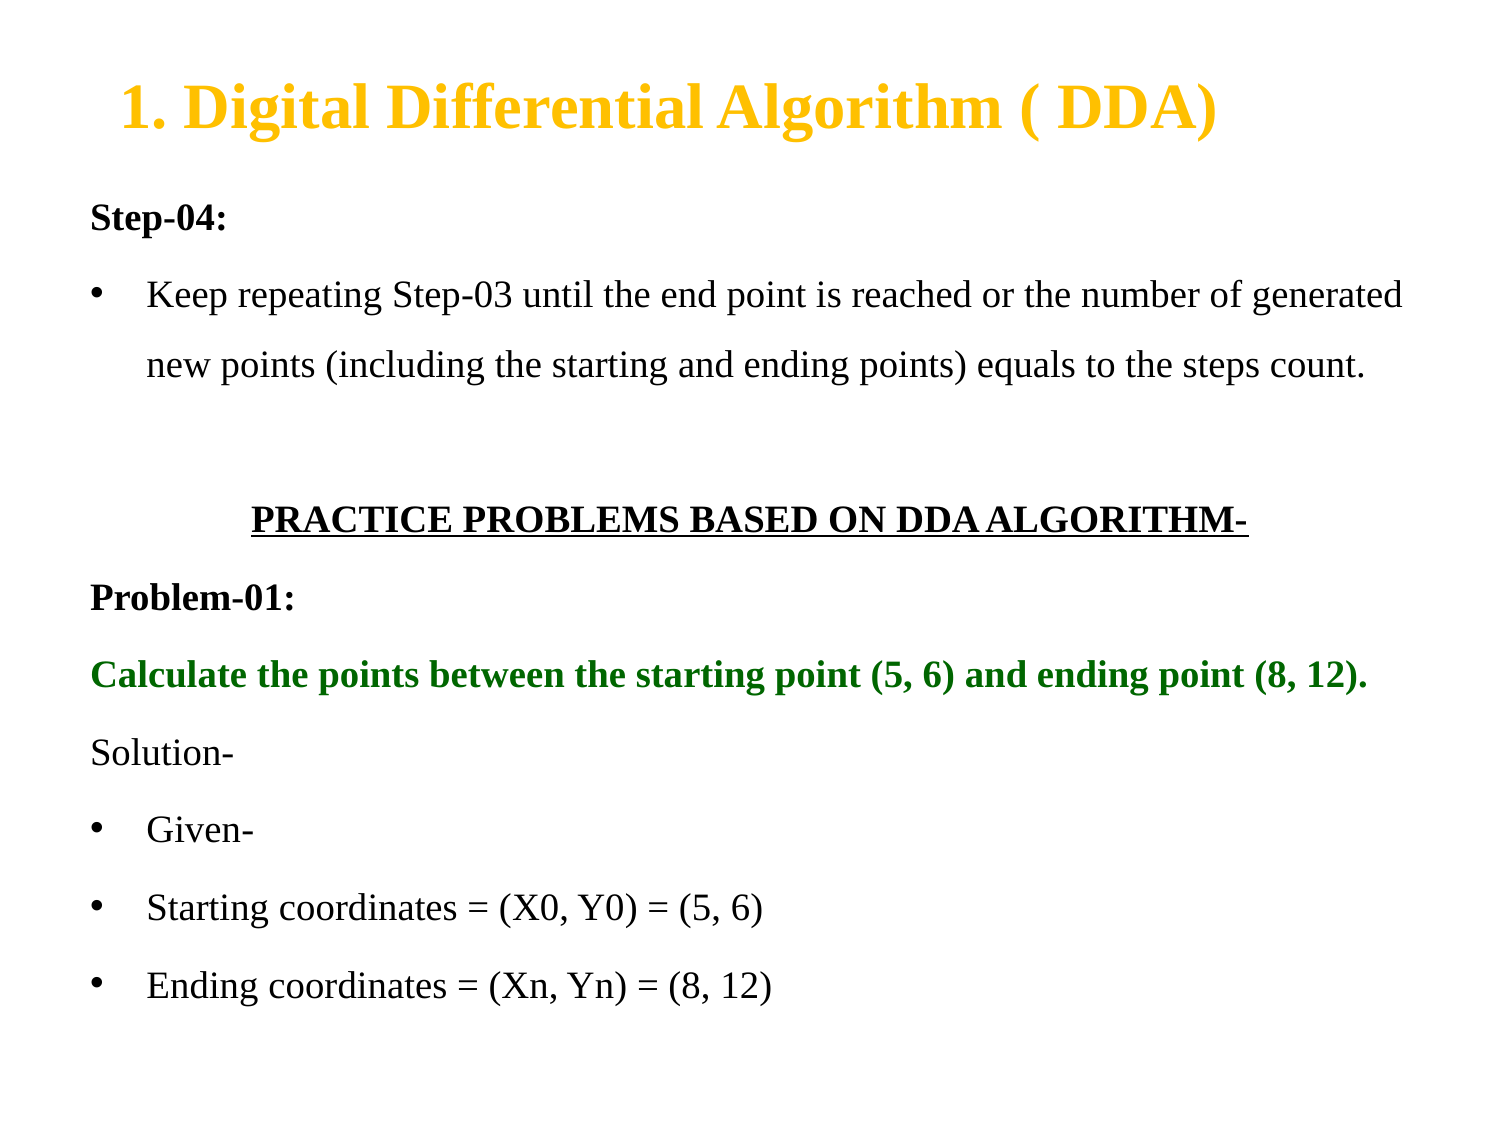

1. Digital Differential Algorithm ( DDA)
Step-04:
Keep repeating Step-03 until the end point is reached or the number of generated new points (including the starting and ending points) equals to the steps count.

PRACTICE PROBLEMS BASED ON DDA ALGORITHM-
Problem-01:
Calculate the points between the starting point (5, 6) and ending point (8, 12).
Solution-
Given-
Starting coordinates = (X0, Y0) = (5, 6)
Ending coordinates = (Xn, Yn) = (8, 12)